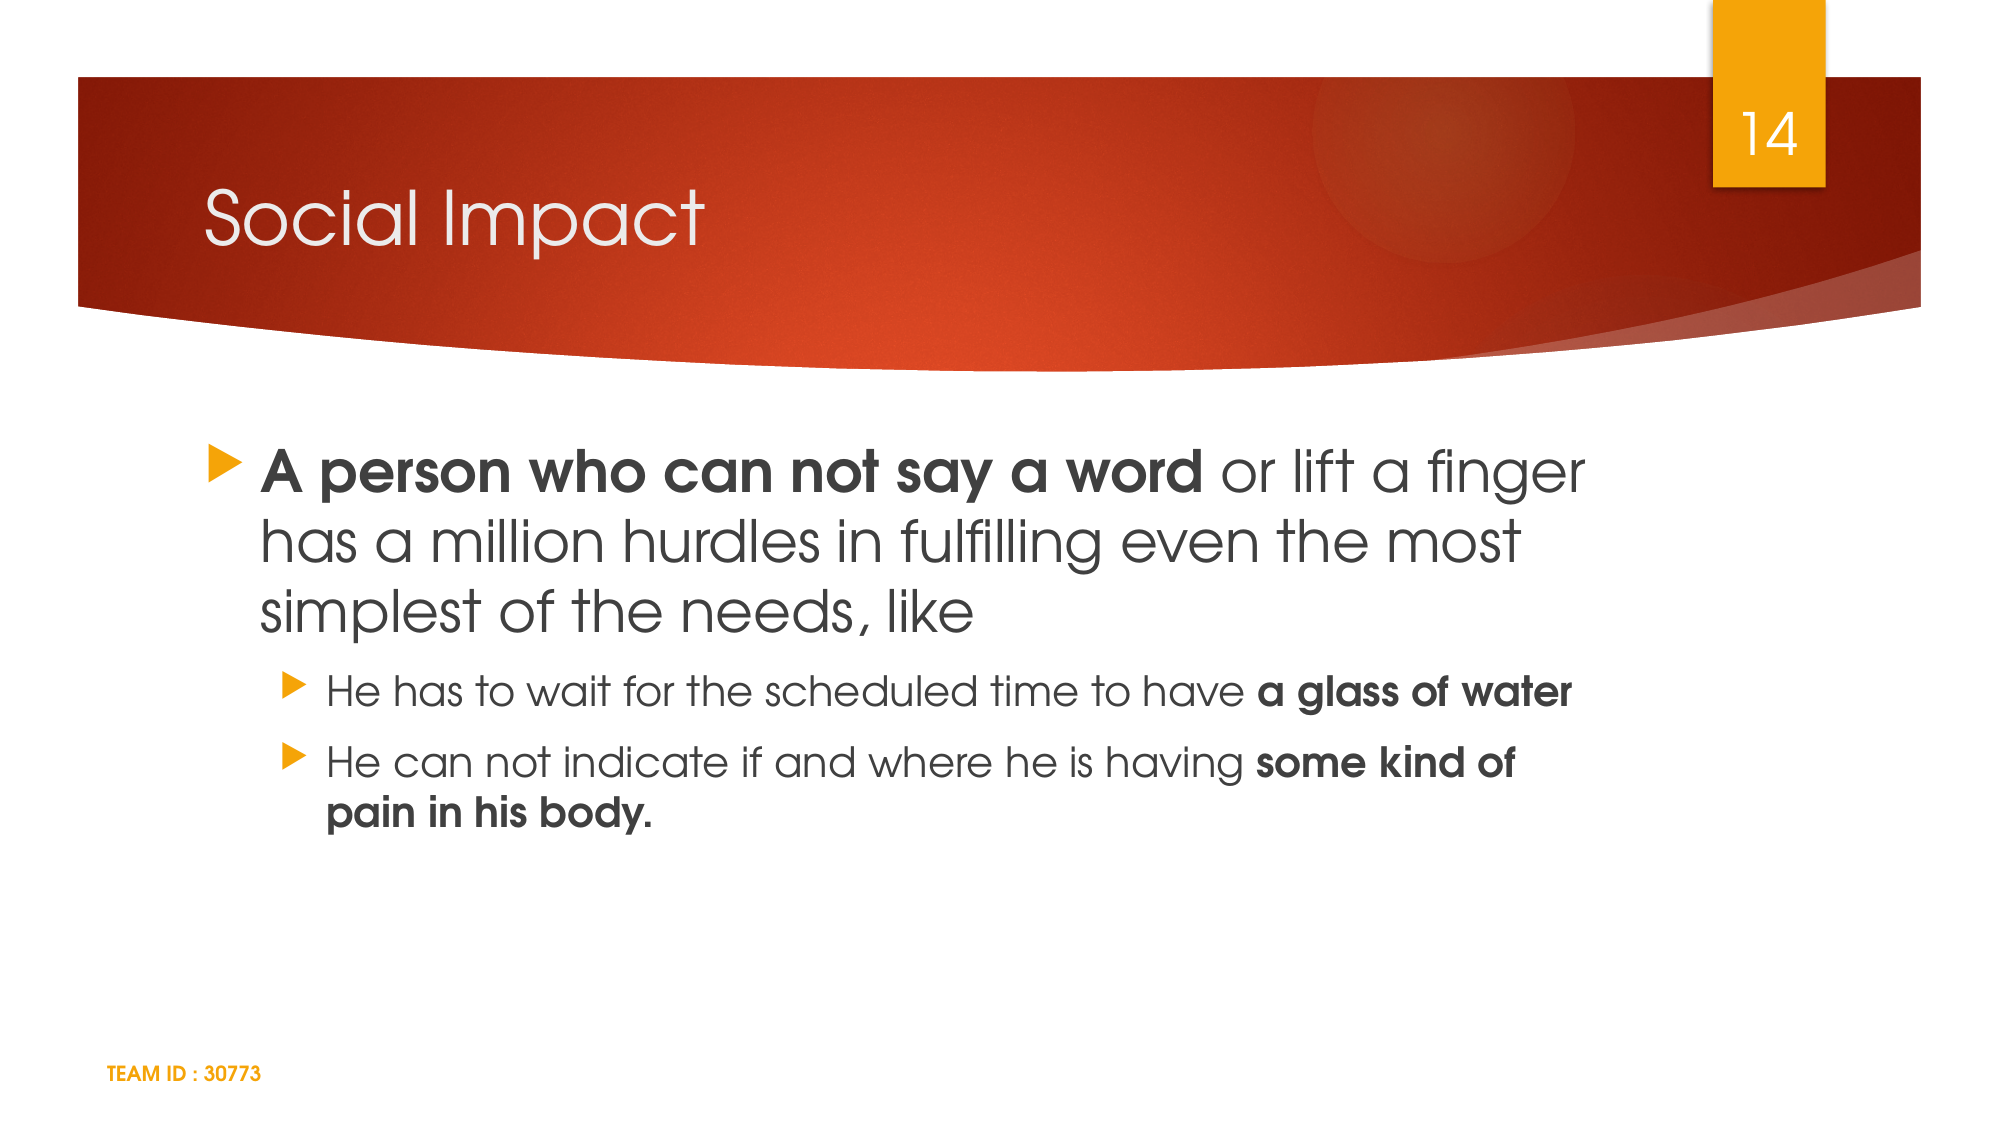

14
# Social Impact
A person who can not say a word or lift a finger has a million hurdles in fulfilling even the most simplest of the needs, like
He has to wait for the scheduled time to have a glass of water
He can not indicate if and where he is having some kind of pain in his body.
TEAM ID : 30773